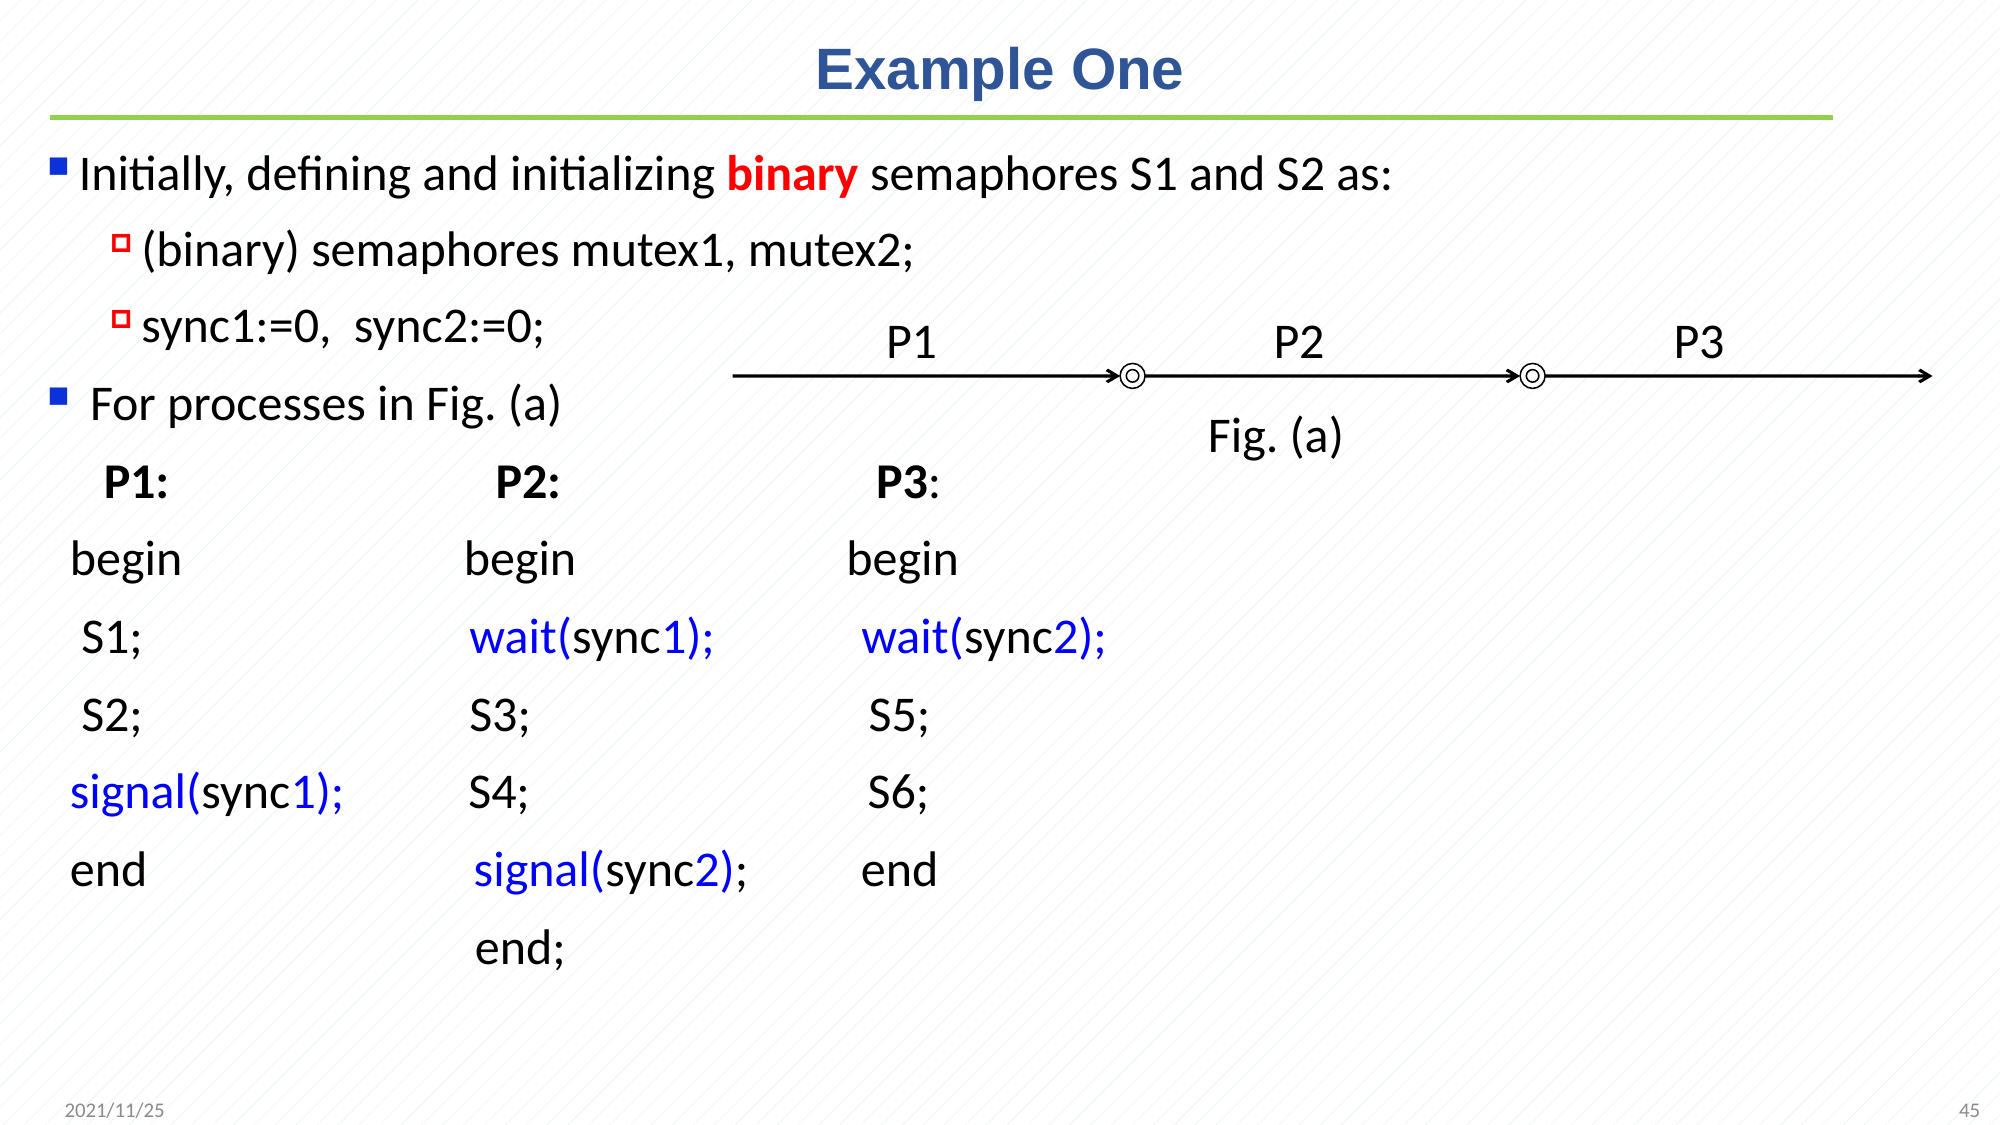

# Example One
Initially, defining and initializing binary semaphores S1 and S2 as:
(binary) semaphores mutex1, mutex2;
sync1:=0,  sync2:=0;
 For processes in Fig. (a)
     P1:                             P2:                            P3:
  begin                         begin                        begin
   S1;                             wait(sync1);             wait(sync2);
   S2;                             S3;                              S5;
  signal(sync1);           S4;                              S6;
  end                             signal(sync2);          end
                                      end;
P1

P2
P3

Fig. (a)
45
2021/11/25